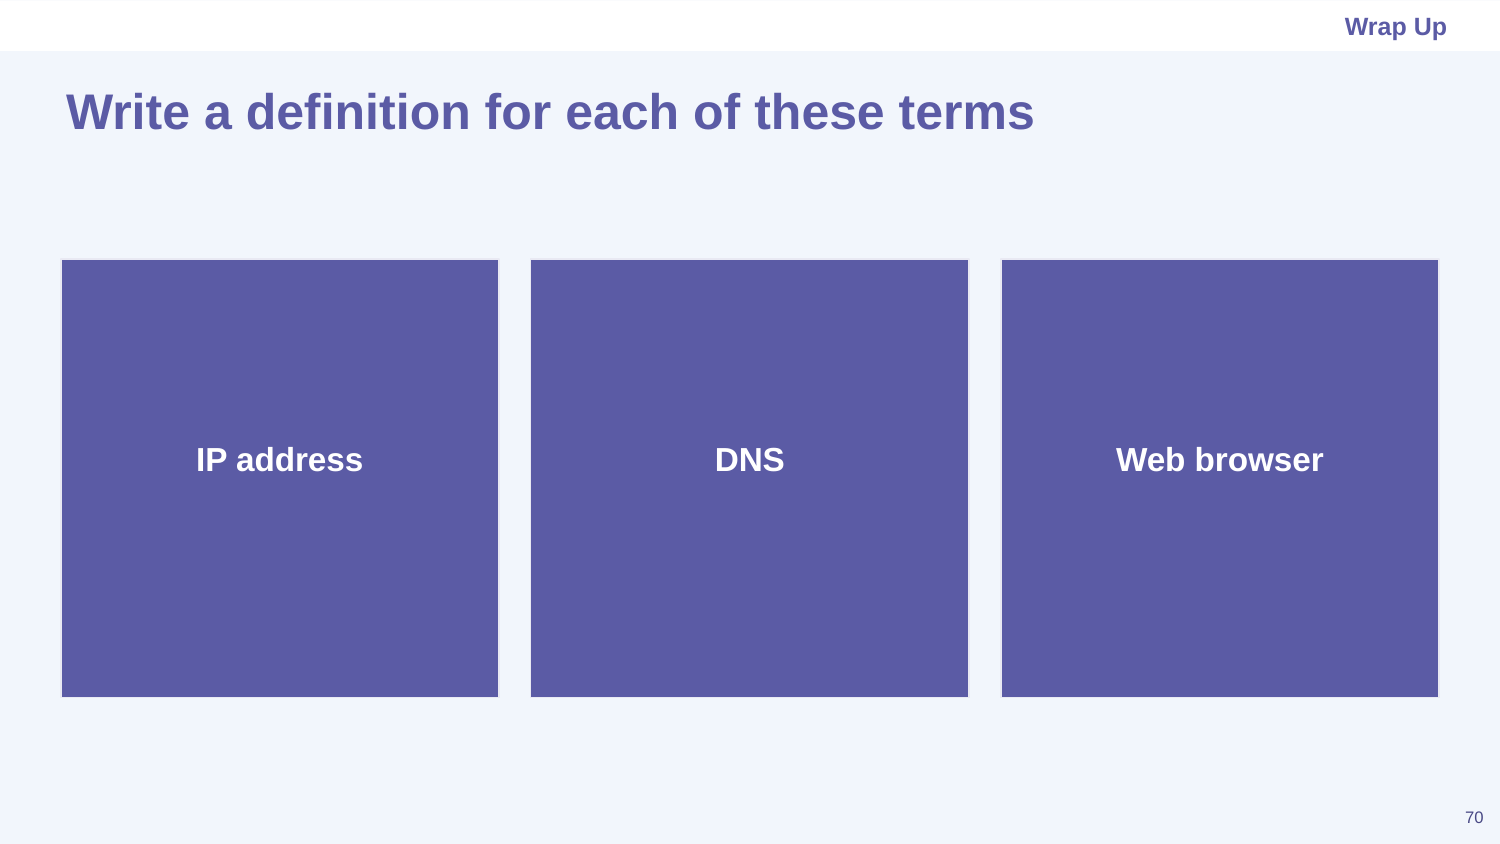

Wrap Up
# Write a definition for each of these terms
IP address

DNS

Web browser

70